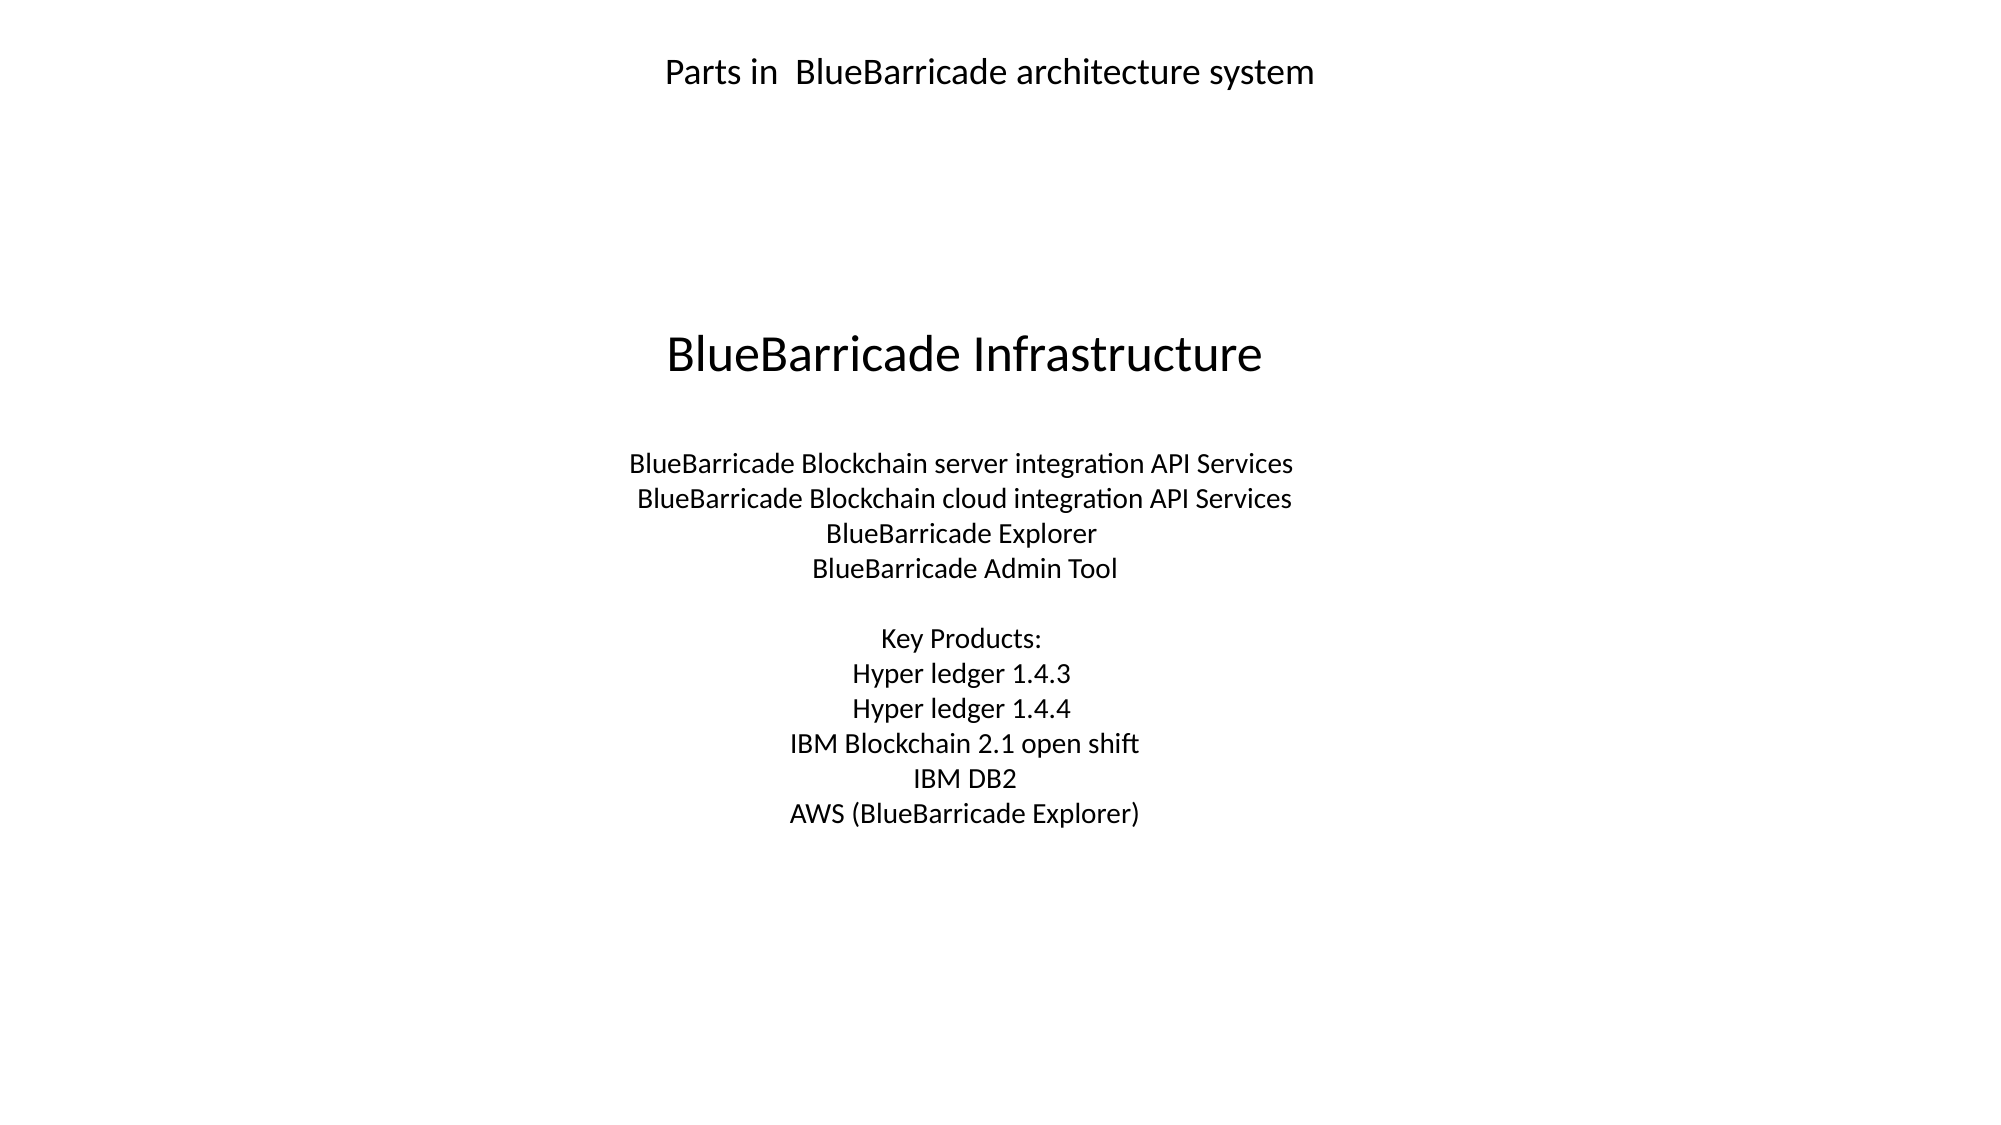

Parts in  BlueBarricade architecture system
BlueBarricade Infrastructure
BlueBarricade Blockchain server integration API Services
BlueBarricade Blockchain cloud integration API Services
BlueBarricade Explorer
BlueBarricade Admin Tool
Key Products:
Hyper ledger 1.4.3
Hyper ledger 1.4.4
IBM Blockchain 2.1 open shift
IBM DB2
AWS (BlueBarricade Explorer)